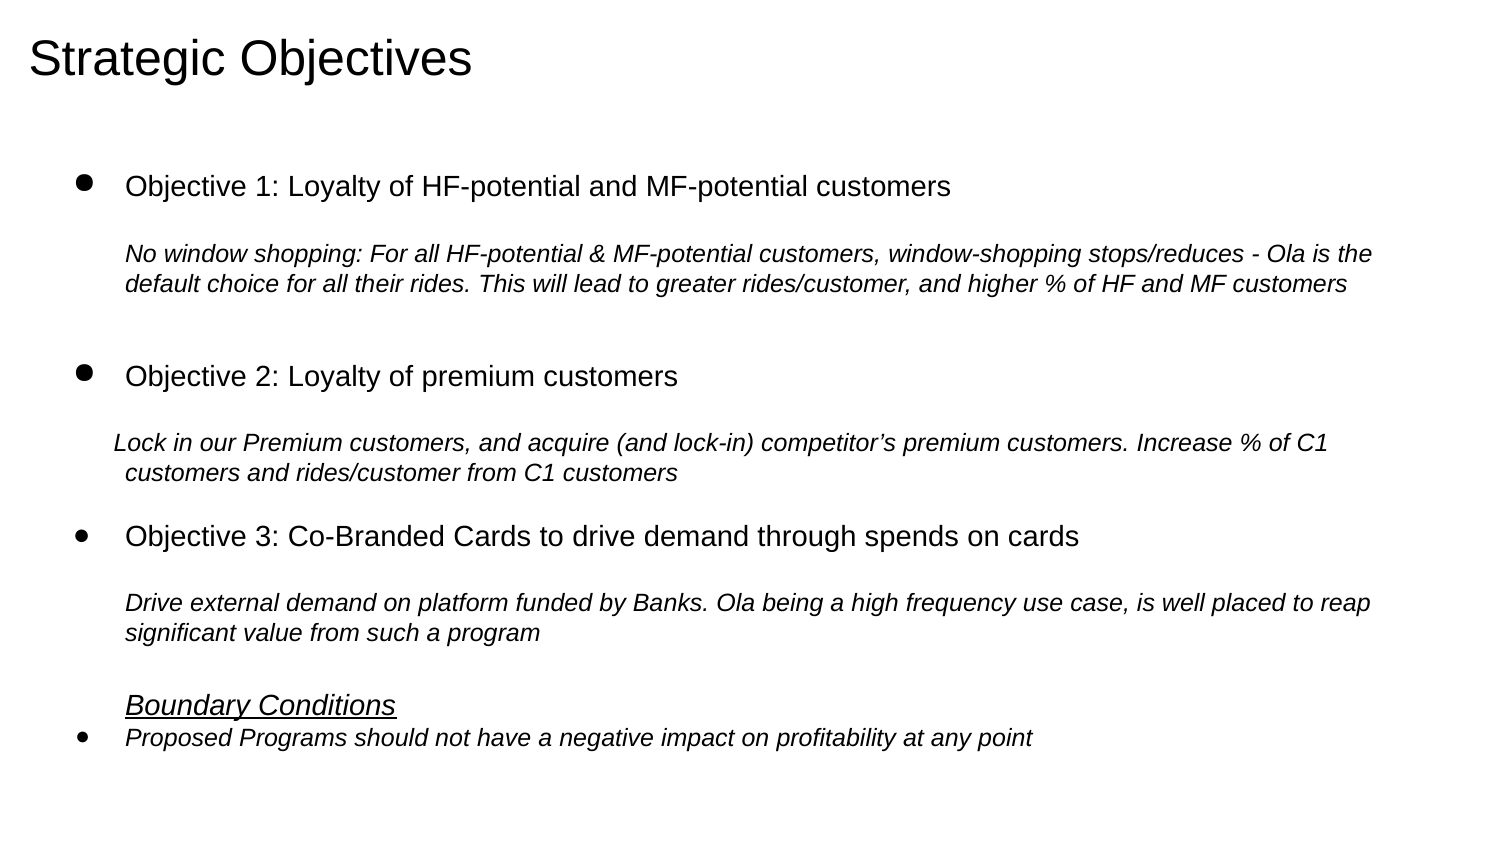

# Strategic Objectives

Objective 1: Loyalty of HF-potential and MF-potential customers

No window shopping: For all HF-potential & MF-potential customers, window-shopping stops/reduces - Ola is the default choice for all their rides. This will lead to greater rides/customer, and higher % of HF and MF customers

Objective 2: Loyalty of premium customers

Lock in our Premium customers, and acquire (and lock-in) competitor’s premium customers. Increase % of C1 customers and rides/customer from C1 customers

Objective 3: Co-Branded Cards to drive demand through spends on cards

Drive external demand on platform funded by Banks. Ola being a high frequency use case, is well placed to reap significant value from such a program

Boundary Conditions
Proposed Programs should not have a negative impact on profitability at any point